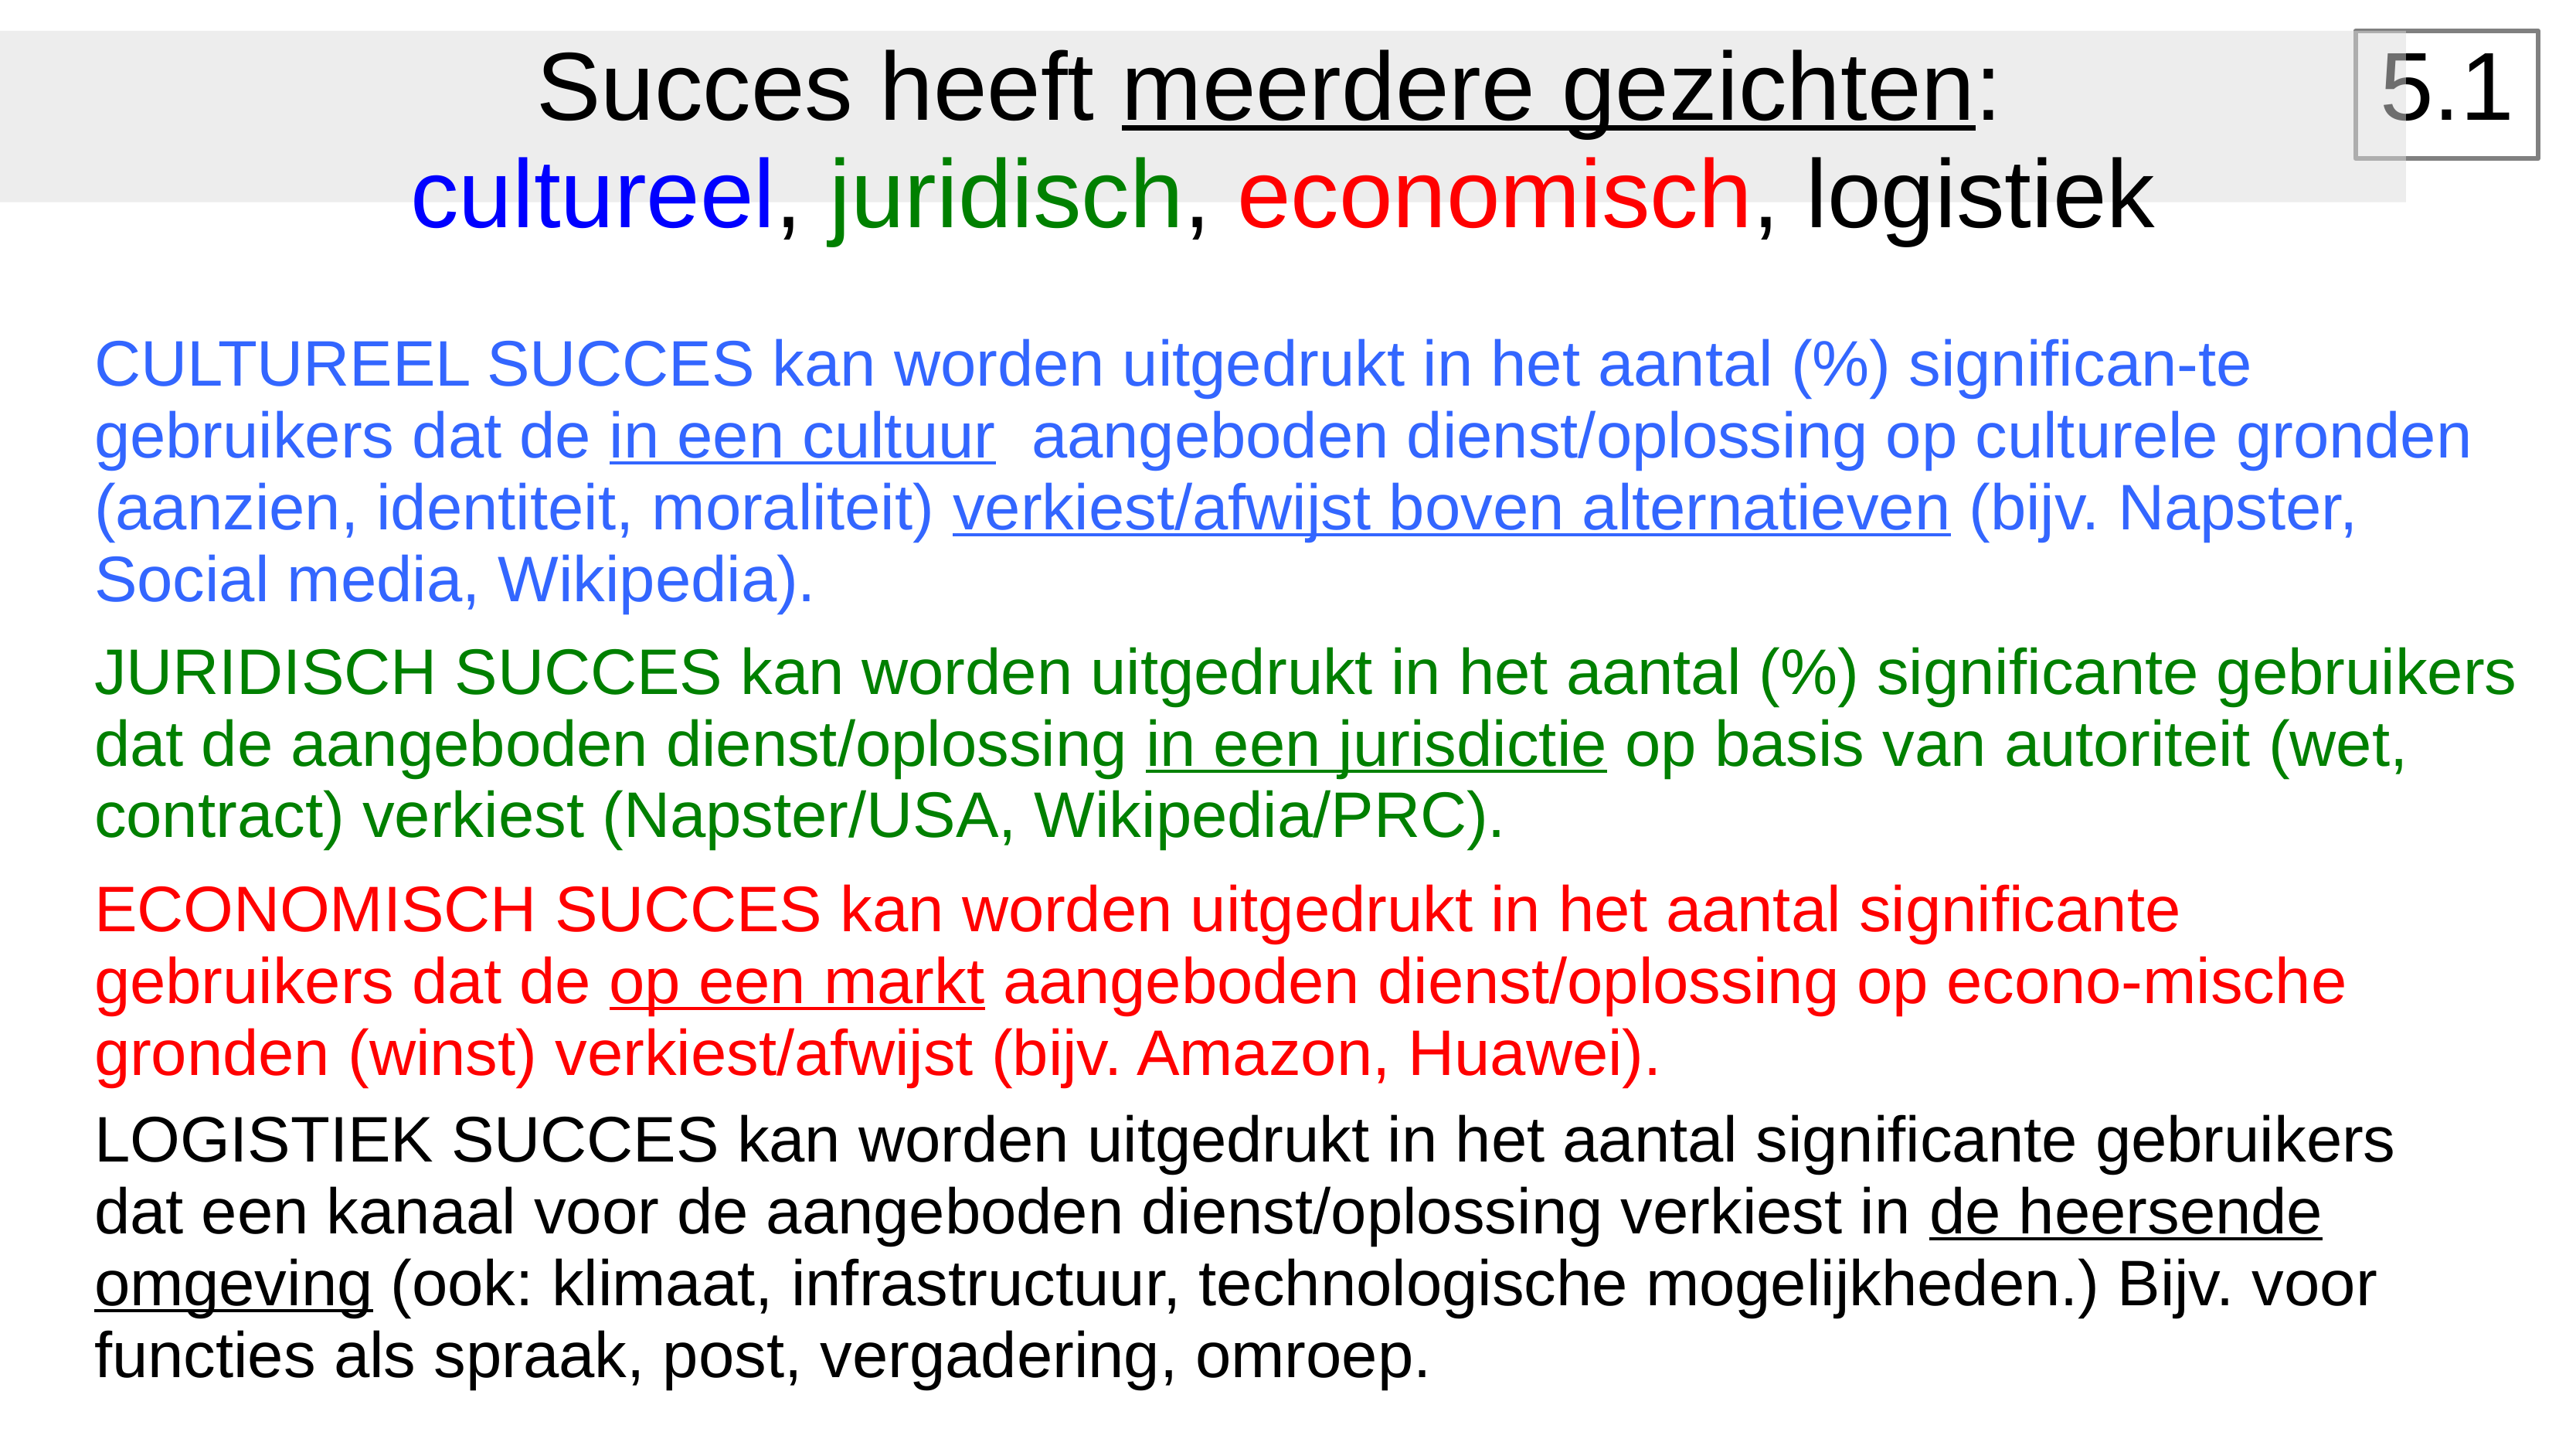

Succes heeft meerdere gezichten:
cultureel, juridisch, economisch, logistiek

5.1

CULTUREEL SUCCES kan worden uitgedrukt in het aantal (%) significan-te gebruikers dat de in een cultuur  aangeboden dienst/oplossing op culturele gronden (aanzien, identiteit, moraliteit) verkiest/afwijst boven alternatieven (bijv. Napster, Social media, Wikipedia).
JURIDISCH SUCCES kan worden uitgedrukt in het aantal (%) significante gebruikers dat de aangeboden dienst/oplossing in een jurisdictie op basis van autoriteit (wet, contract) verkiest (Napster/USA, Wikipedia/PRC).
ECONOMISCH SUCCES kan worden uitgedrukt in het aantal significante gebruikers dat de op een markt aangeboden dienst/oplossing op econo-mische gronden (winst) verkiest/afwijst (bijv. Amazon, Huawei).
LOGISTIEK SUCCES kan worden uitgedrukt in het aantal significante gebruikers dat een kanaal voor de aangeboden dienst/oplossing verkiest in de heersende omgeving (ook: klimaat, infrastructuur, technologische mogelijkheden.) Bijv. voor functies als spraak, post, vergadering, omroep.